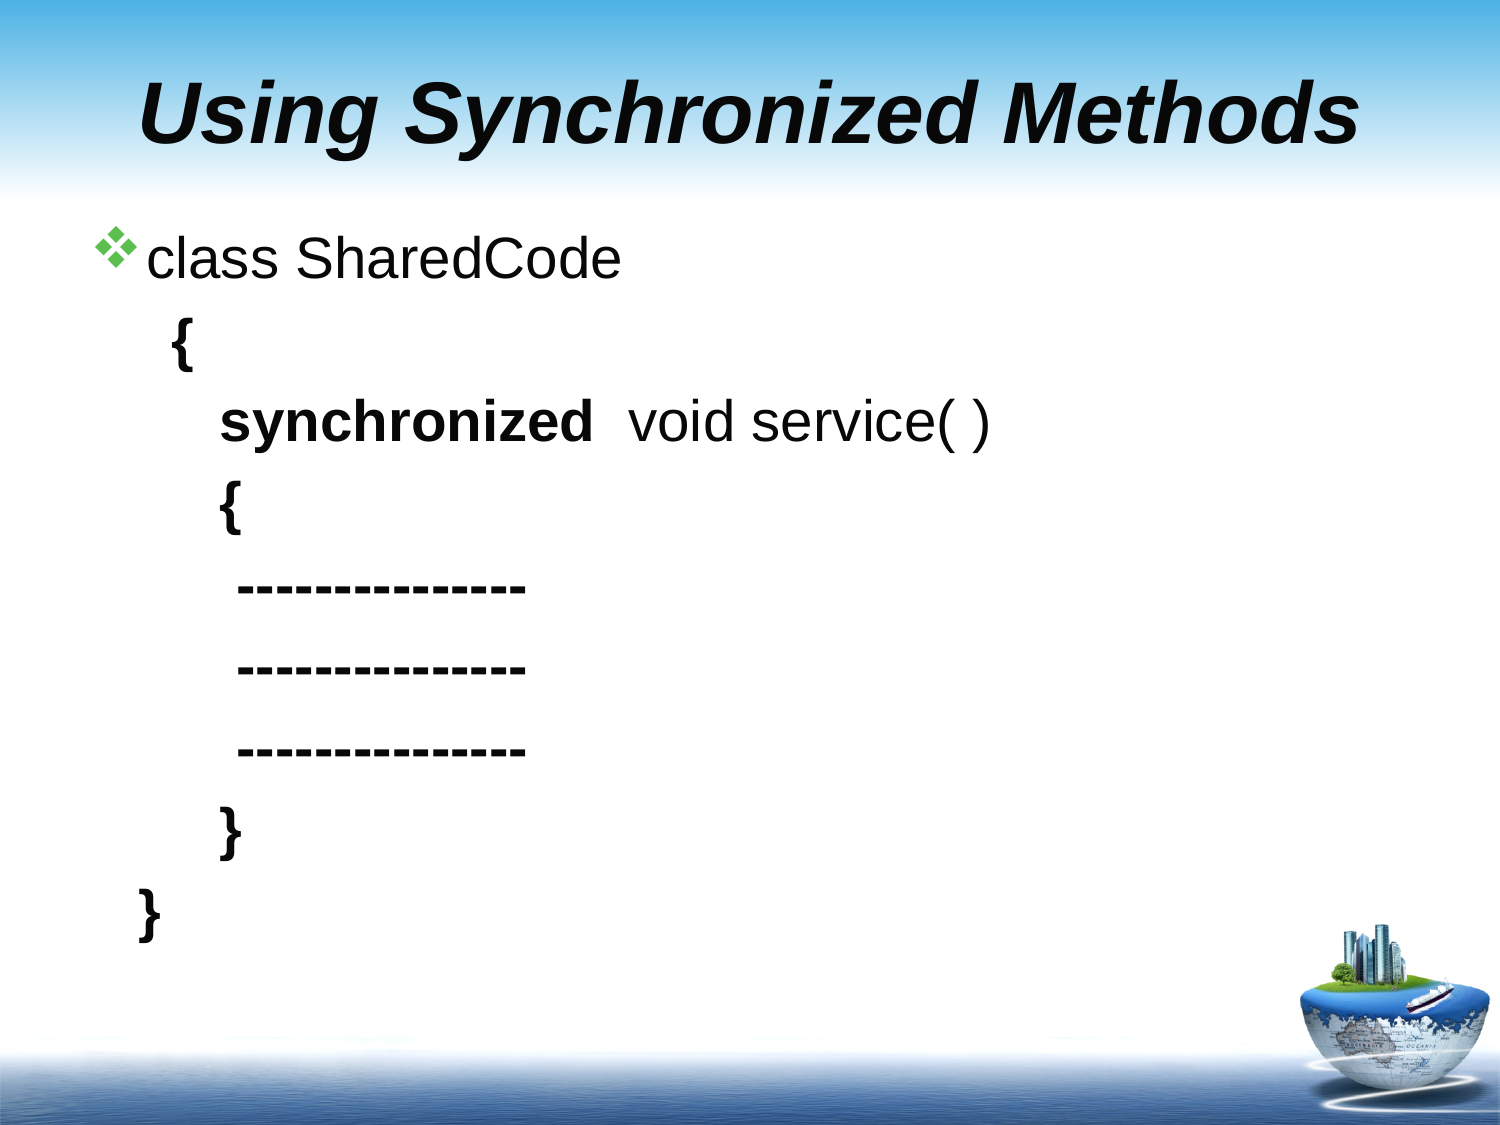

# Using Synchronized Methods
class SharedCode
     {
        synchronized  void service( )
        {
         ---------------
         ---------------
         ---------------
        }
   }